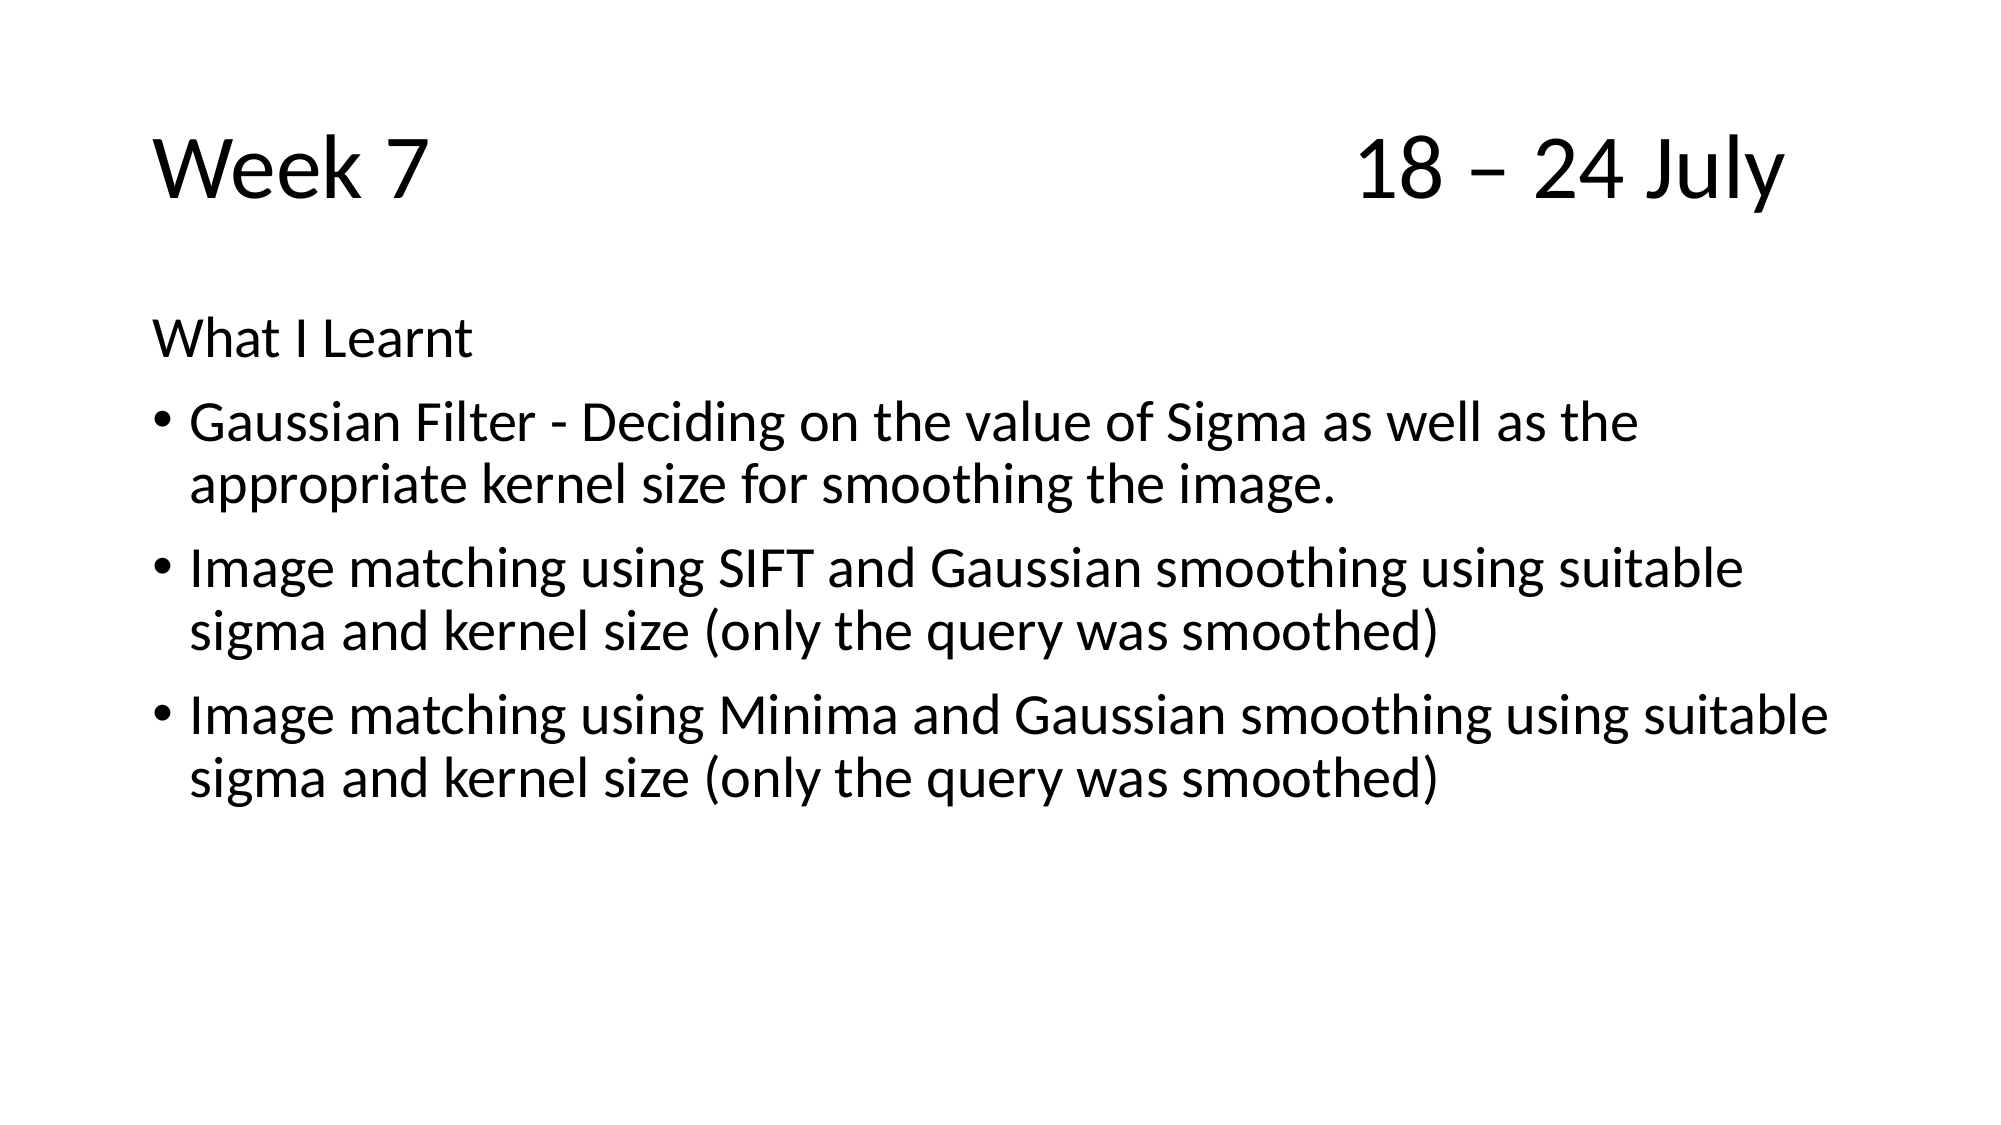

# Week 7							18 – 24 July
What I Learnt
Gaussian Filter - Deciding on the value of Sigma as well as the appropriate kernel size for smoothing the image.
Image matching using SIFT and Gaussian smoothing using suitable sigma and kernel size (only the query was smoothed)
Image matching using Minima and Gaussian smoothing using suitable sigma and kernel size (only the query was smoothed)